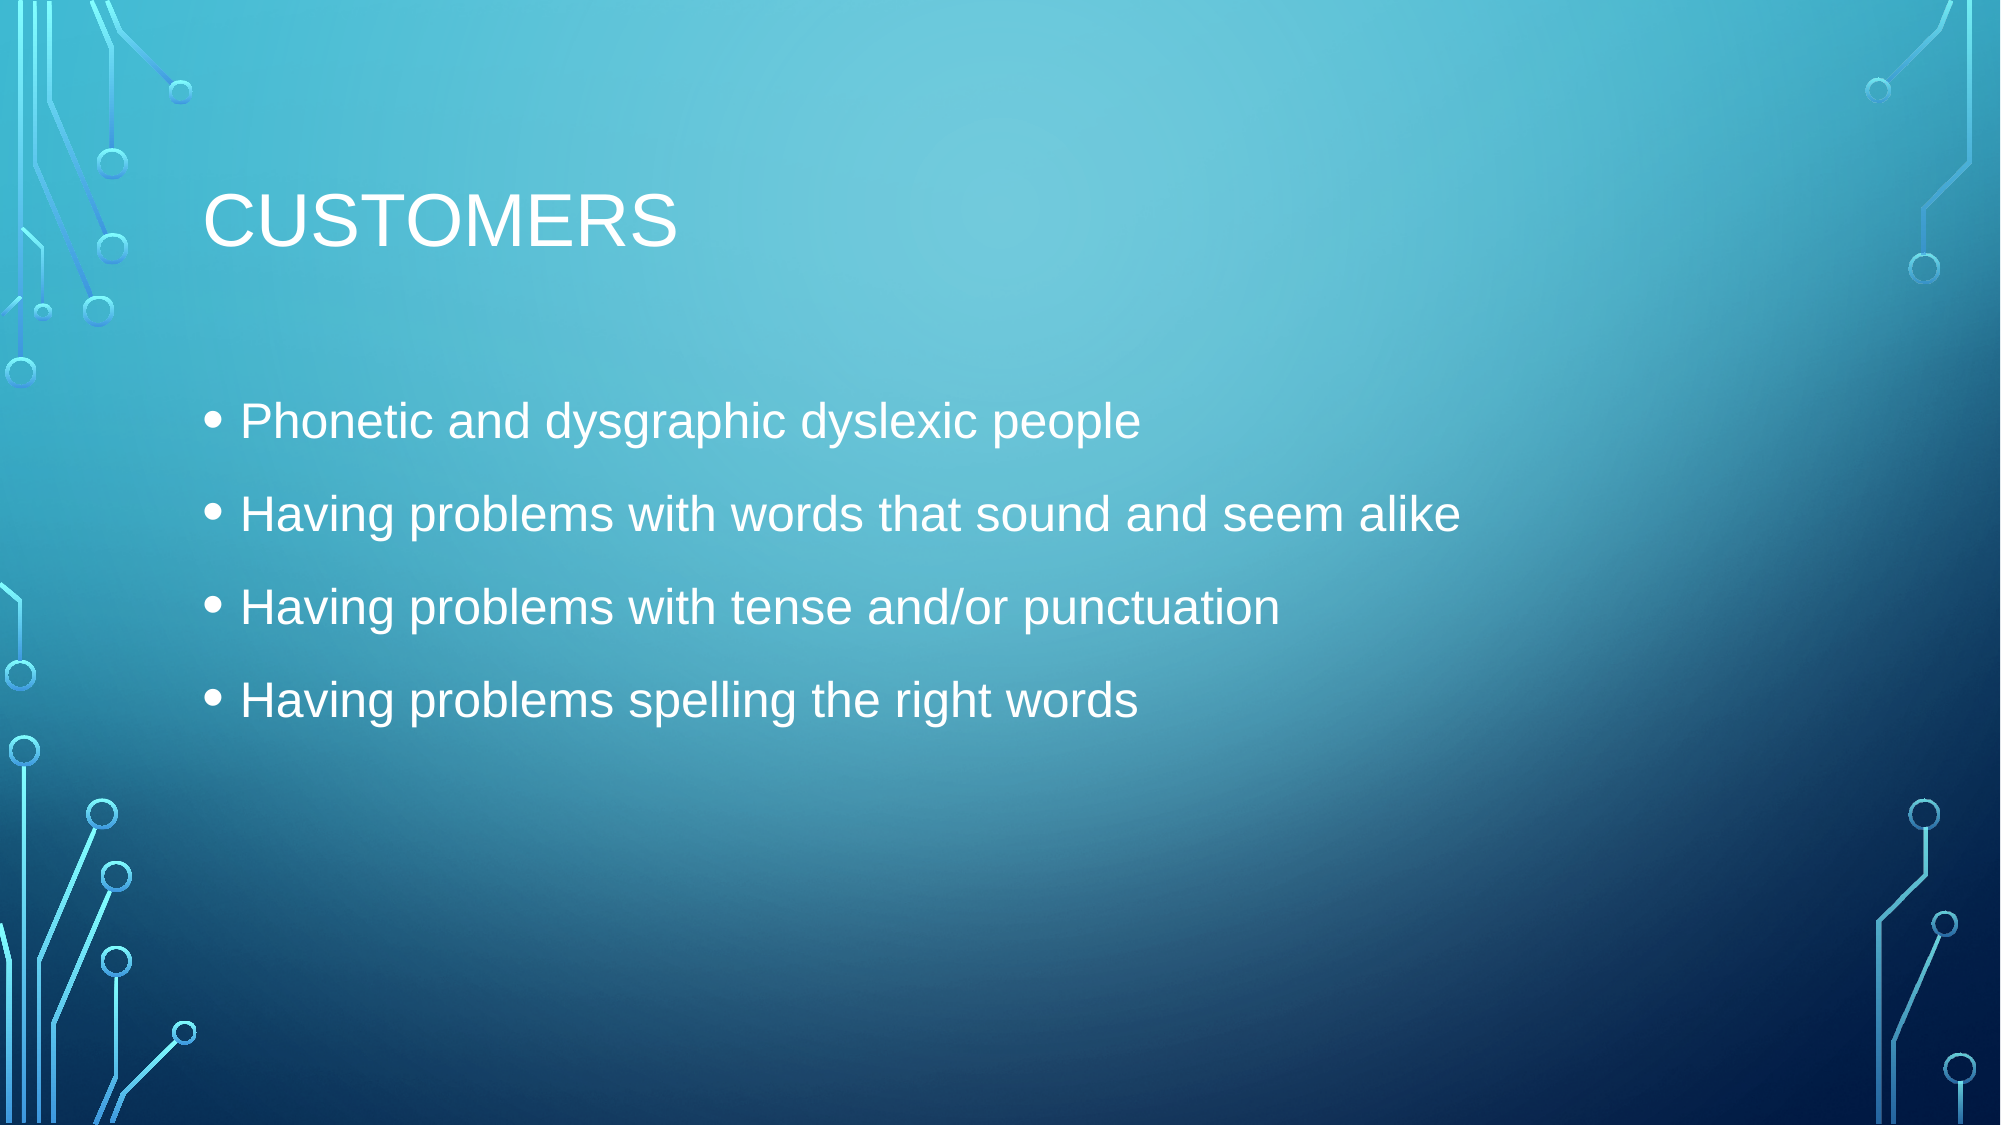

# Customers
Phonetic and dysgraphic dyslexic people
Having problems with words that sound and seem alike
Having problems with tense and/or punctuation
Having problems spelling the right words